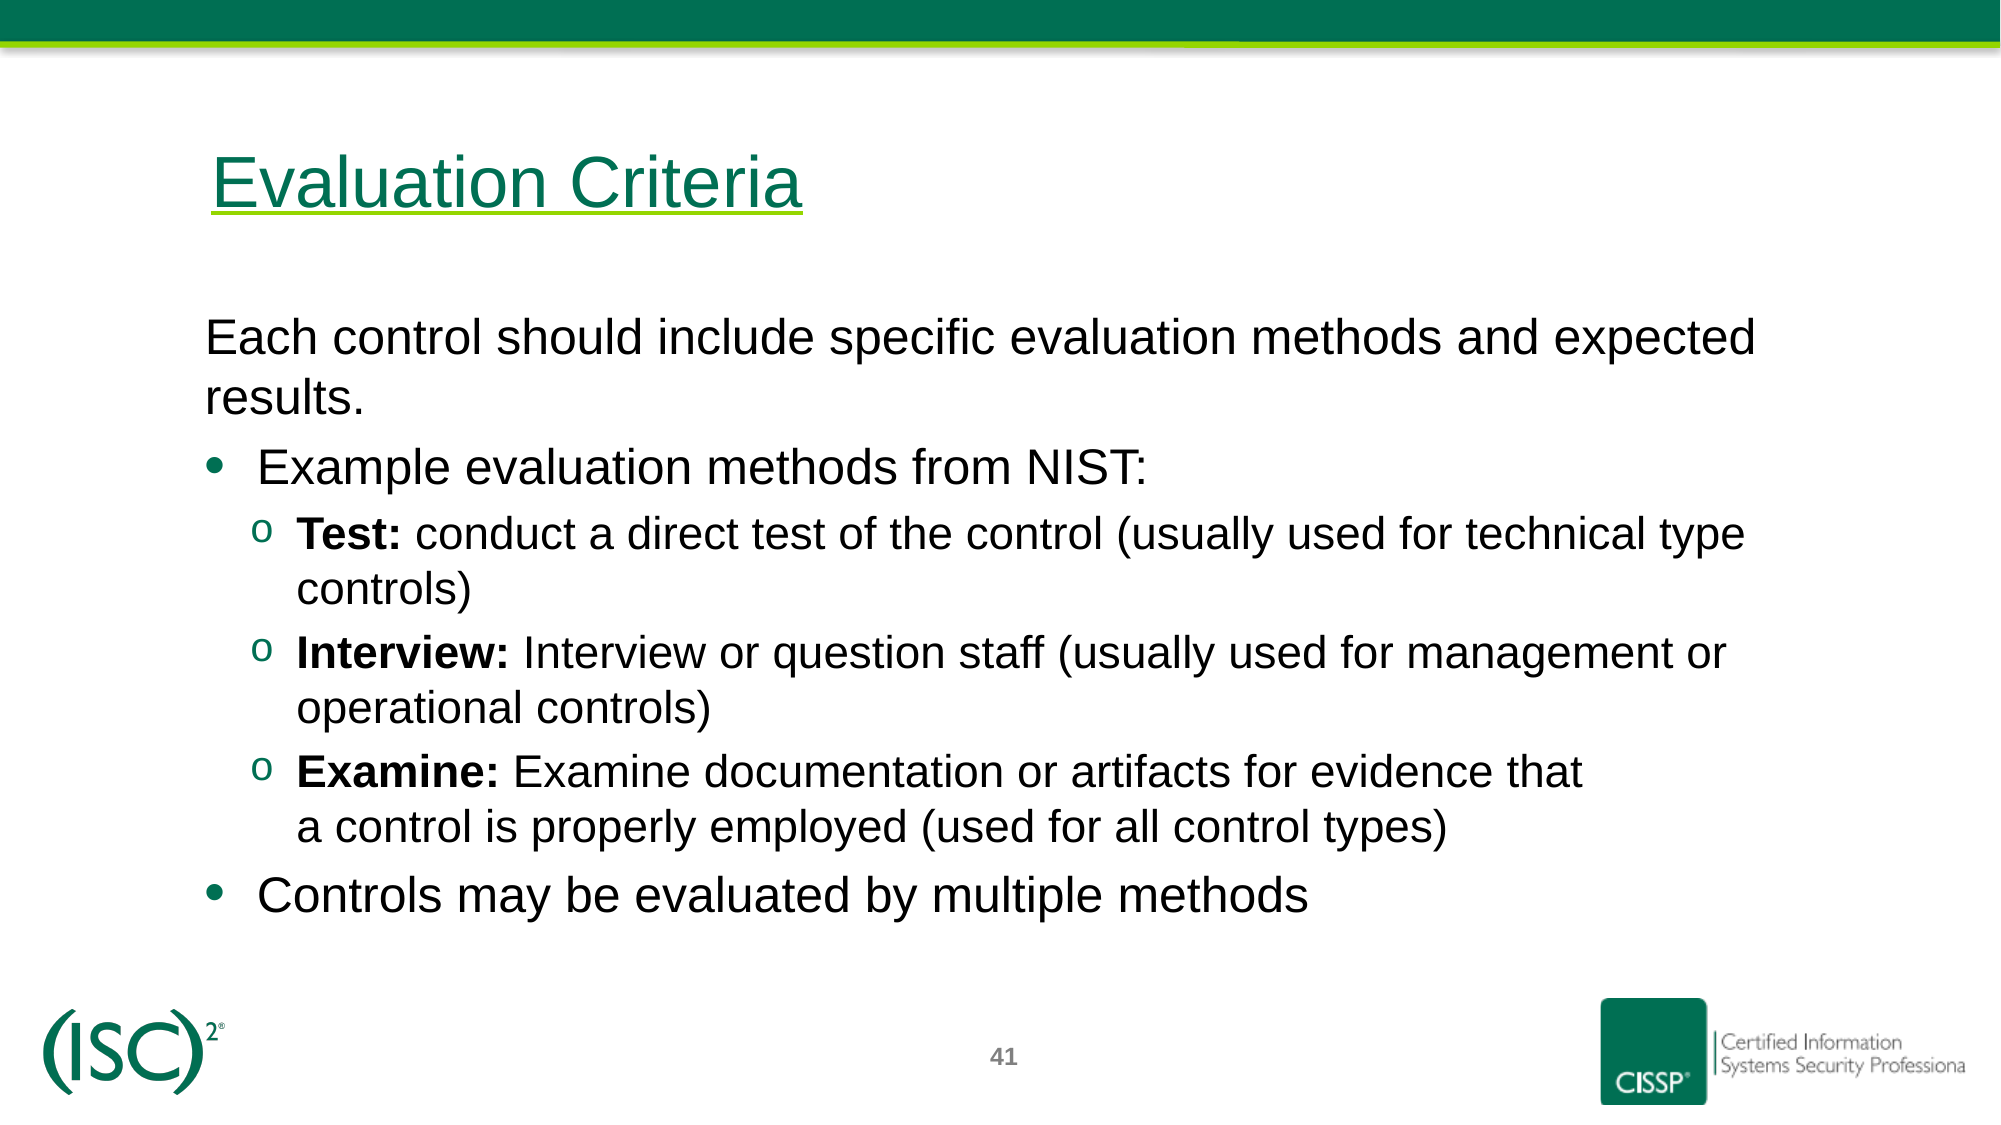

# Evaluation Criteria
Each control should include specific evaluation methods and expected results.
Example evaluation methods from NIST:
Test: conduct a direct test of the control (usually used for technical type controls)
Interview: Interview or question staff (usually used for management or operational controls)
Examine: Examine documentation or artifacts for evidence that
a control is properly employed (used for all control types)
Controls may be evaluated by multiple methods